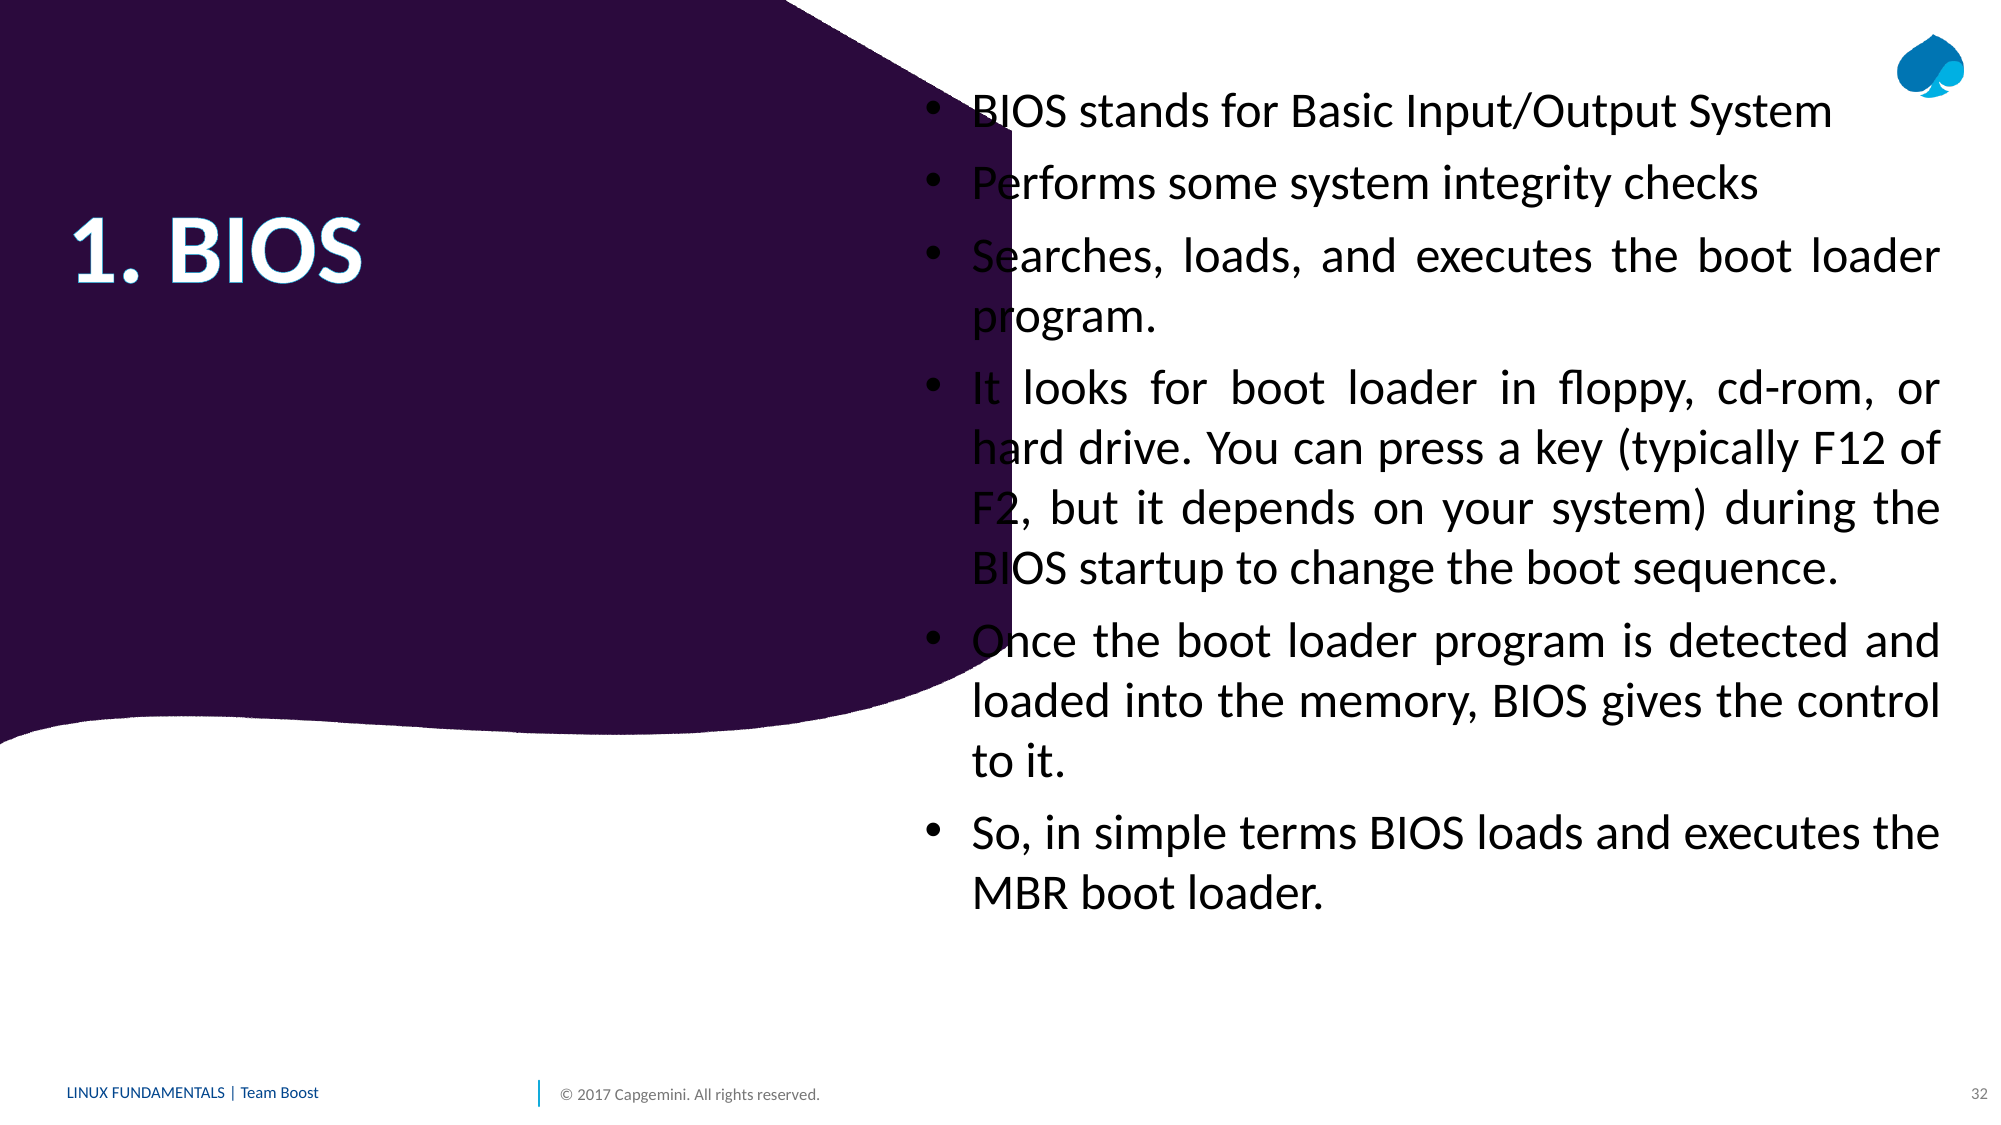

BIOS stands for Basic Input/Output System
Performs some system integrity checks
Searches, loads, and executes the boot loader program.
It looks for boot loader in floppy, cd-rom, or hard drive. You can press a key (typically F12 of F2, but it depends on your system) during the BIOS startup to change the boot sequence.
Once the boot loader program is detected and loaded into the memory, BIOS gives the control to it.
So, in simple terms BIOS loads and executes the MBR boot loader.
# 1. BIOS